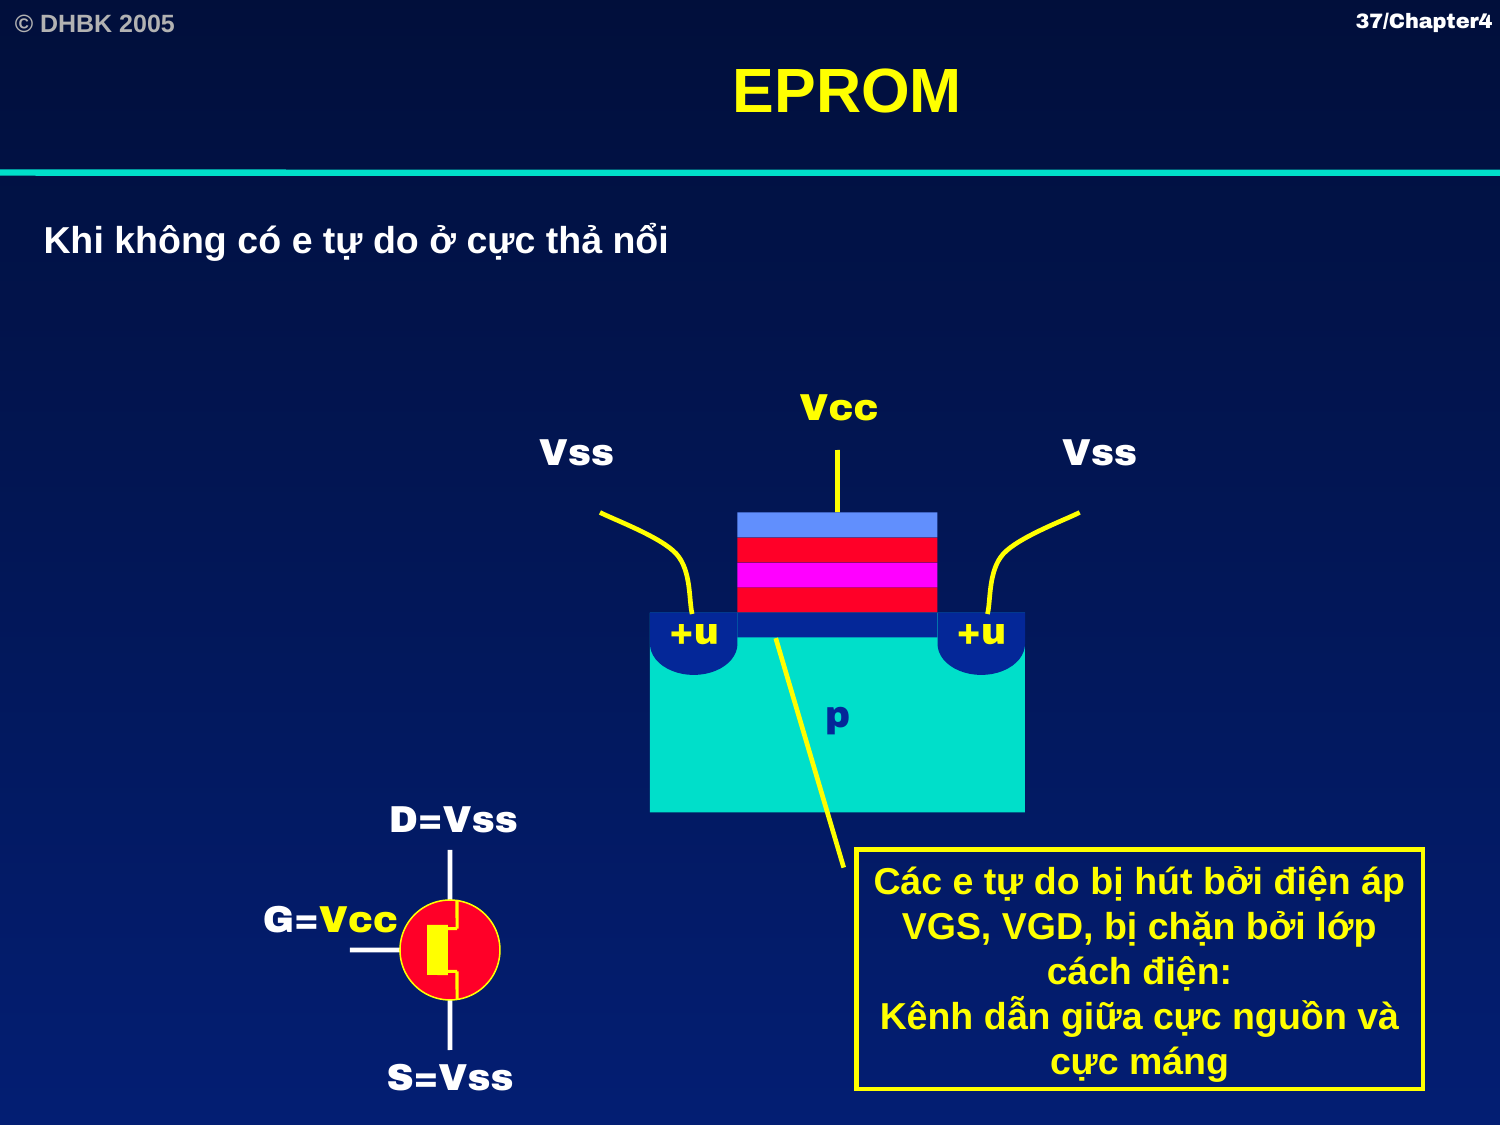

# EPROM
37/Chapter4
Khi không có e tự do ở cực thả nổi
Vcc
Vss
Vss

n+
n+
p

D=Vss

G=Vcc

S=Vss
Các e tự do bị hút bởi điện áp VGS, VGD, bị chặn bởi lớp cách điện:
Kênh dẫn giữa cực nguồn và cực máng